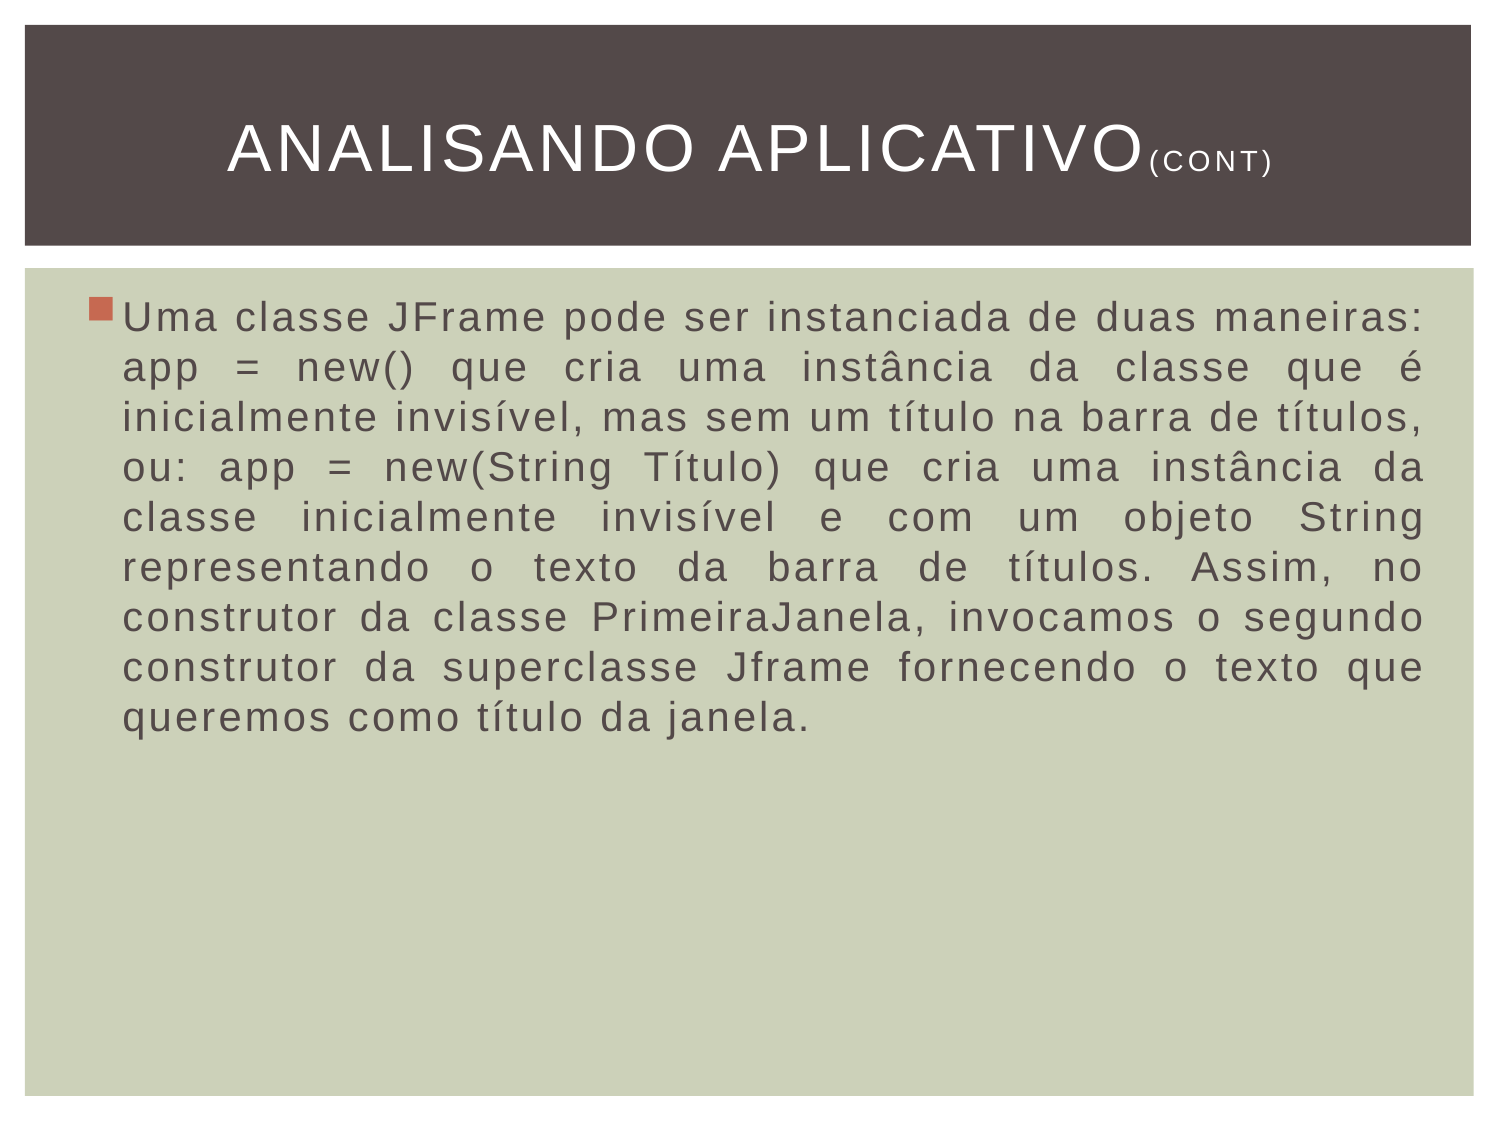

# Analisando Aplicativo(cont)
Uma classe JFrame pode ser instanciada de duas maneiras: app = new() que cria uma instância da classe que é inicialmente invisível, mas sem um título na barra de títulos, ou: app = new(String Título) que cria uma instância da classe inicialmente invisível e com um objeto String representando o texto da barra de títulos. Assim, no construtor da classe PrimeiraJanela, invocamos o segundo construtor da superclasse Jframe fornecendo o texto que queremos como título da janela.